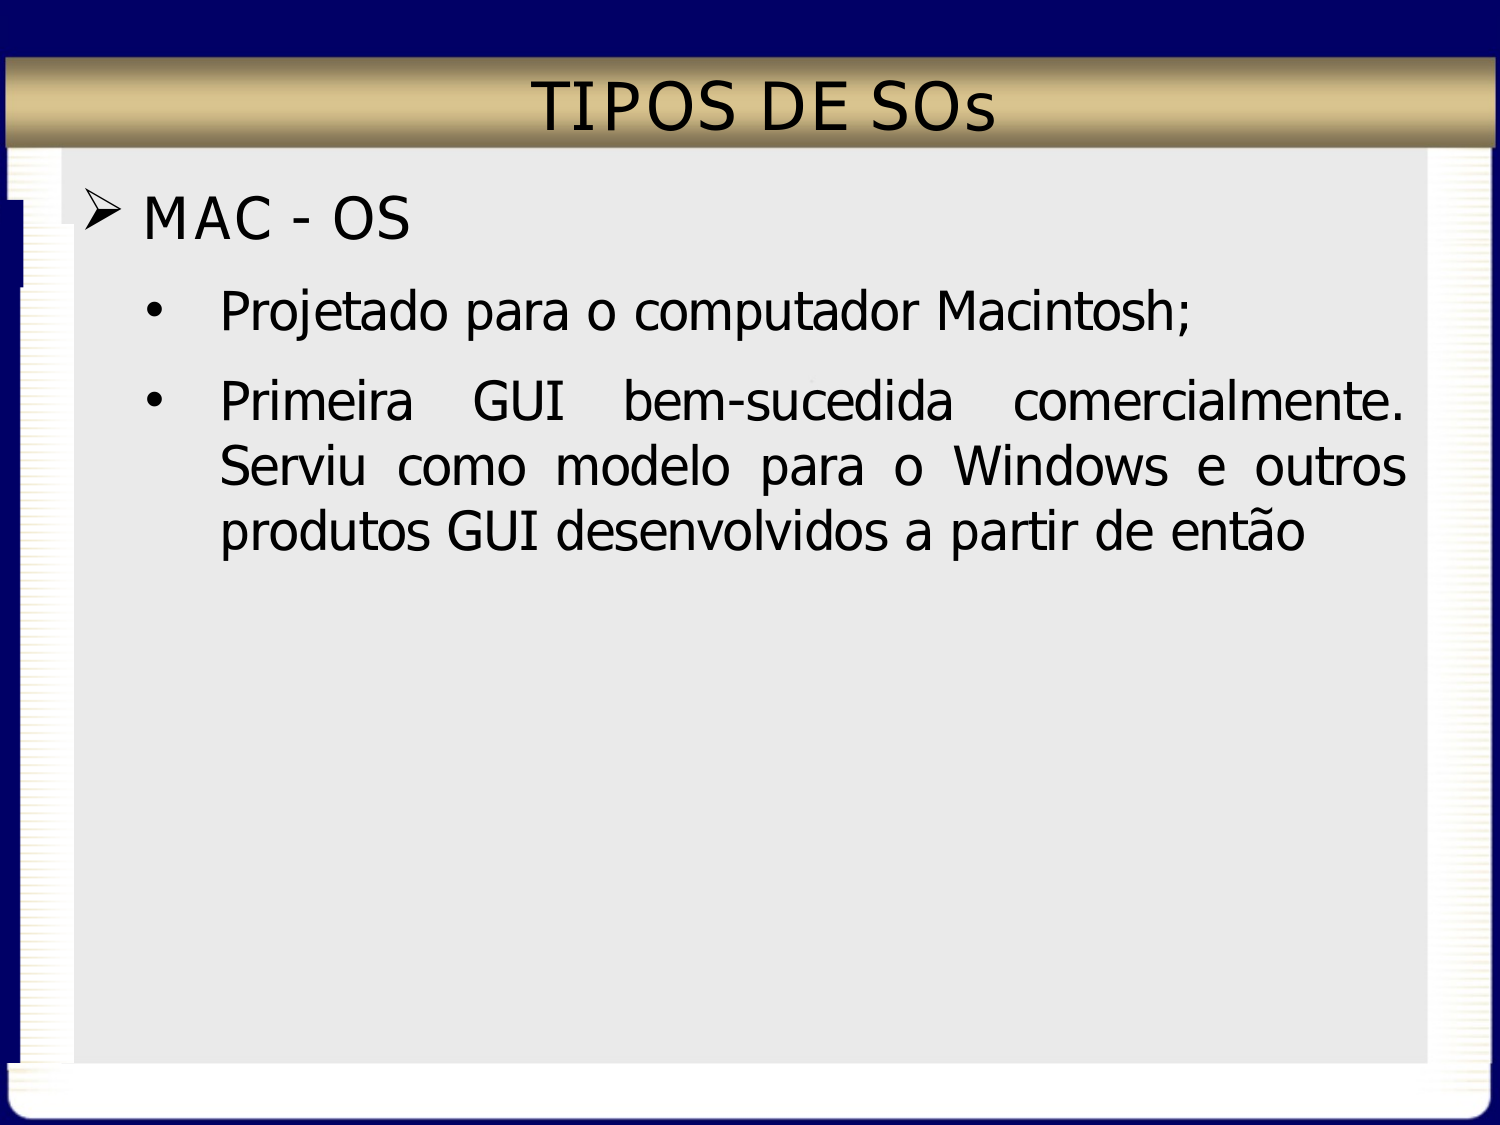

# TIPOS DE SOs

 MAC - OS
Projetado para o computador Macintosh;
Primeira GUI bem-sucedida comercialmente. Serviu como modelo para o Windows e outros produtos GUI desenvolvidos a partir de então